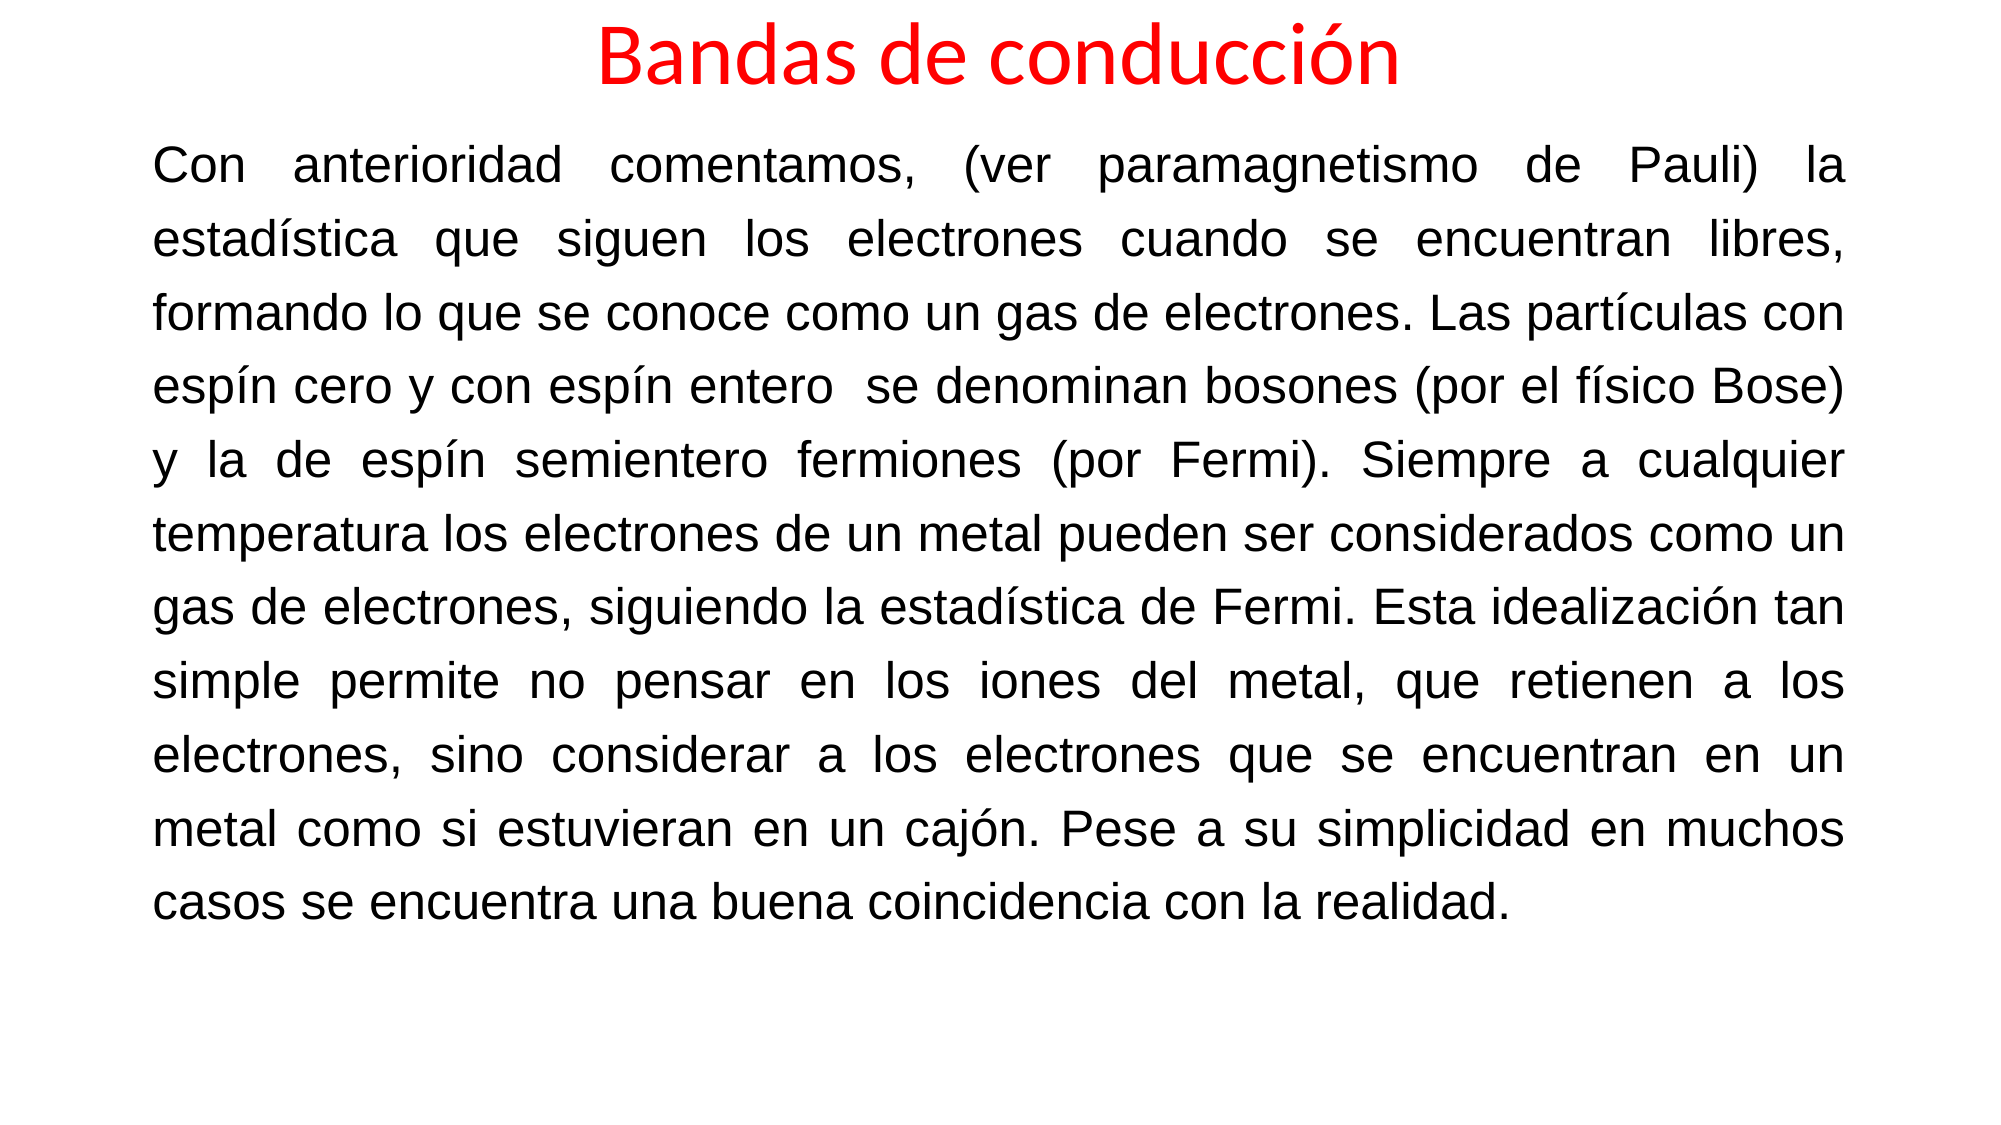

# Bandas de conducción
Con anterioridad comentamos, (ver paramagnetismo de Pauli) la estadística que siguen los electrones cuando se encuentran libres, formando lo que se conoce como un gas de electrones. Las partículas con espín cero y con espín entero  se denominan bosones (por el físico Bose) y la de espín semientero fermiones (por Fermi). Siempre a cualquier temperatura los electrones de un metal pueden ser considerados como un gas de electrones, siguiendo la estadística de Fermi. Esta idealización tan simple permite no pensar en los iones del metal, que retienen a los electrones, sino considerar a los electrones que se encuentran en un metal como si estuvieran en un cajón. Pese a su simplicidad en muchos casos se encuentra una buena coincidencia con la realidad.